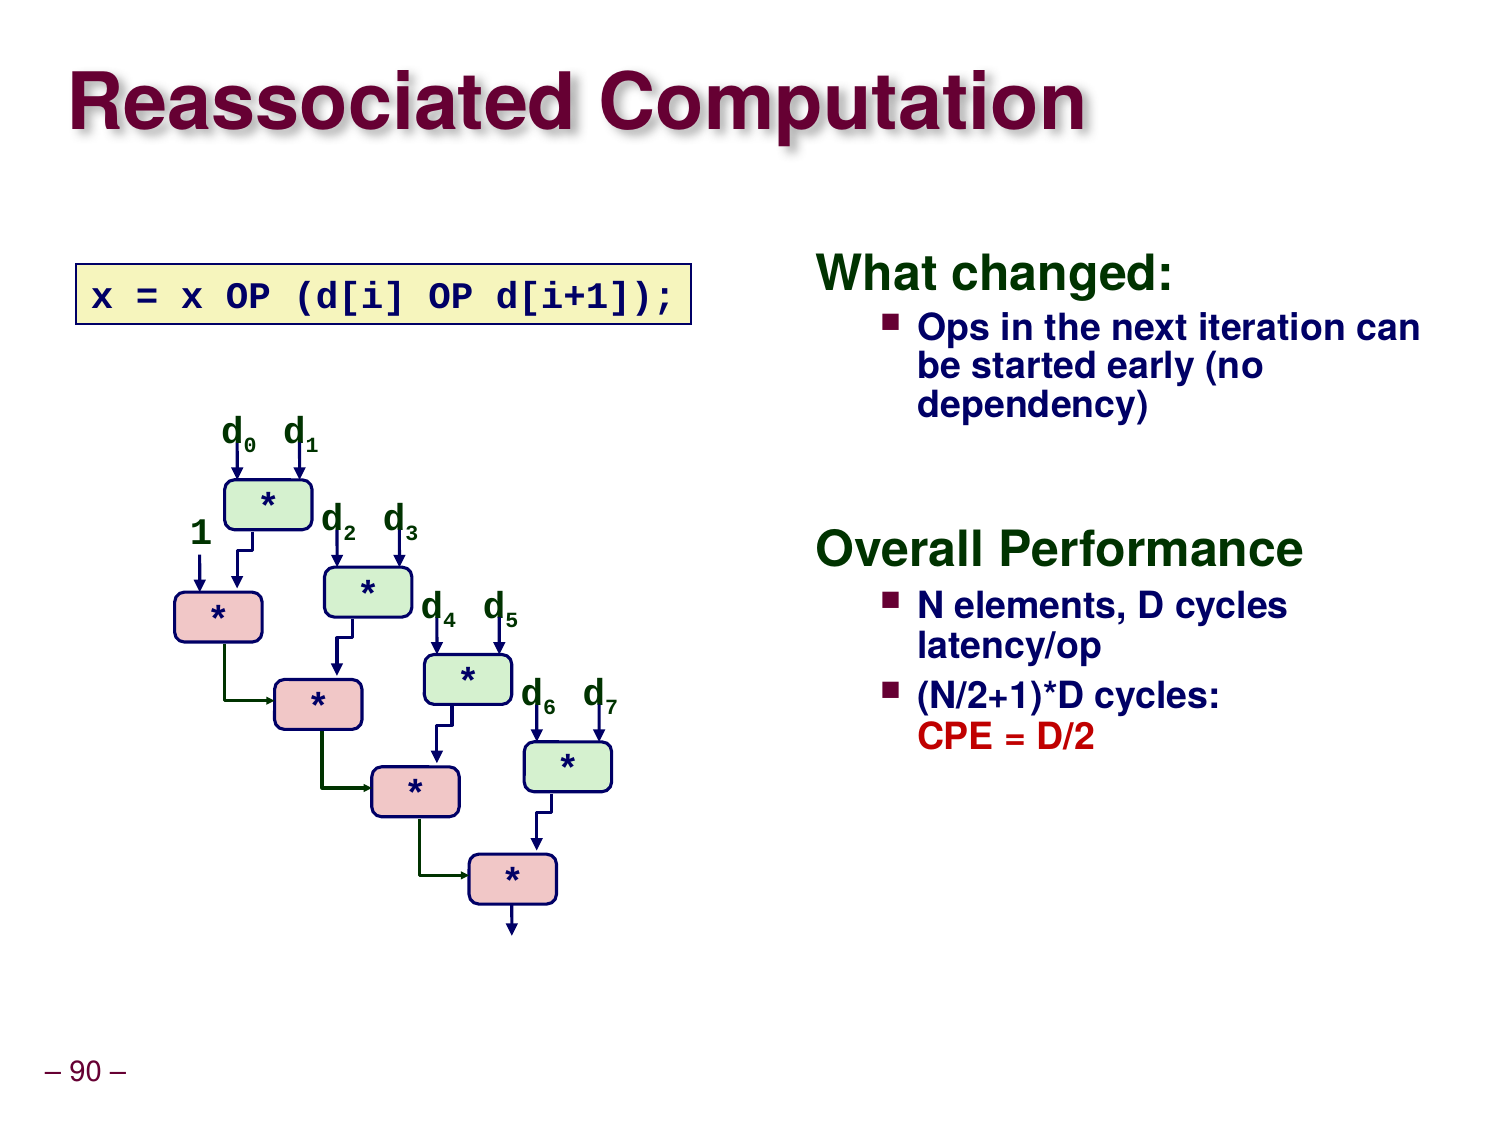

# Reassociated Computation
What changed:
Ops in the next iteration can be started early (no dependency)

Overall Performance
N elements, D cycles latency/op
(N/2+1)*D cycles:
CPE = D/2
x = x OP (d[i] OP d[i+1]);
d0
d1

*
d2
d3
1

*
d4
d5
*

*
d6
d7
*

*
*

*